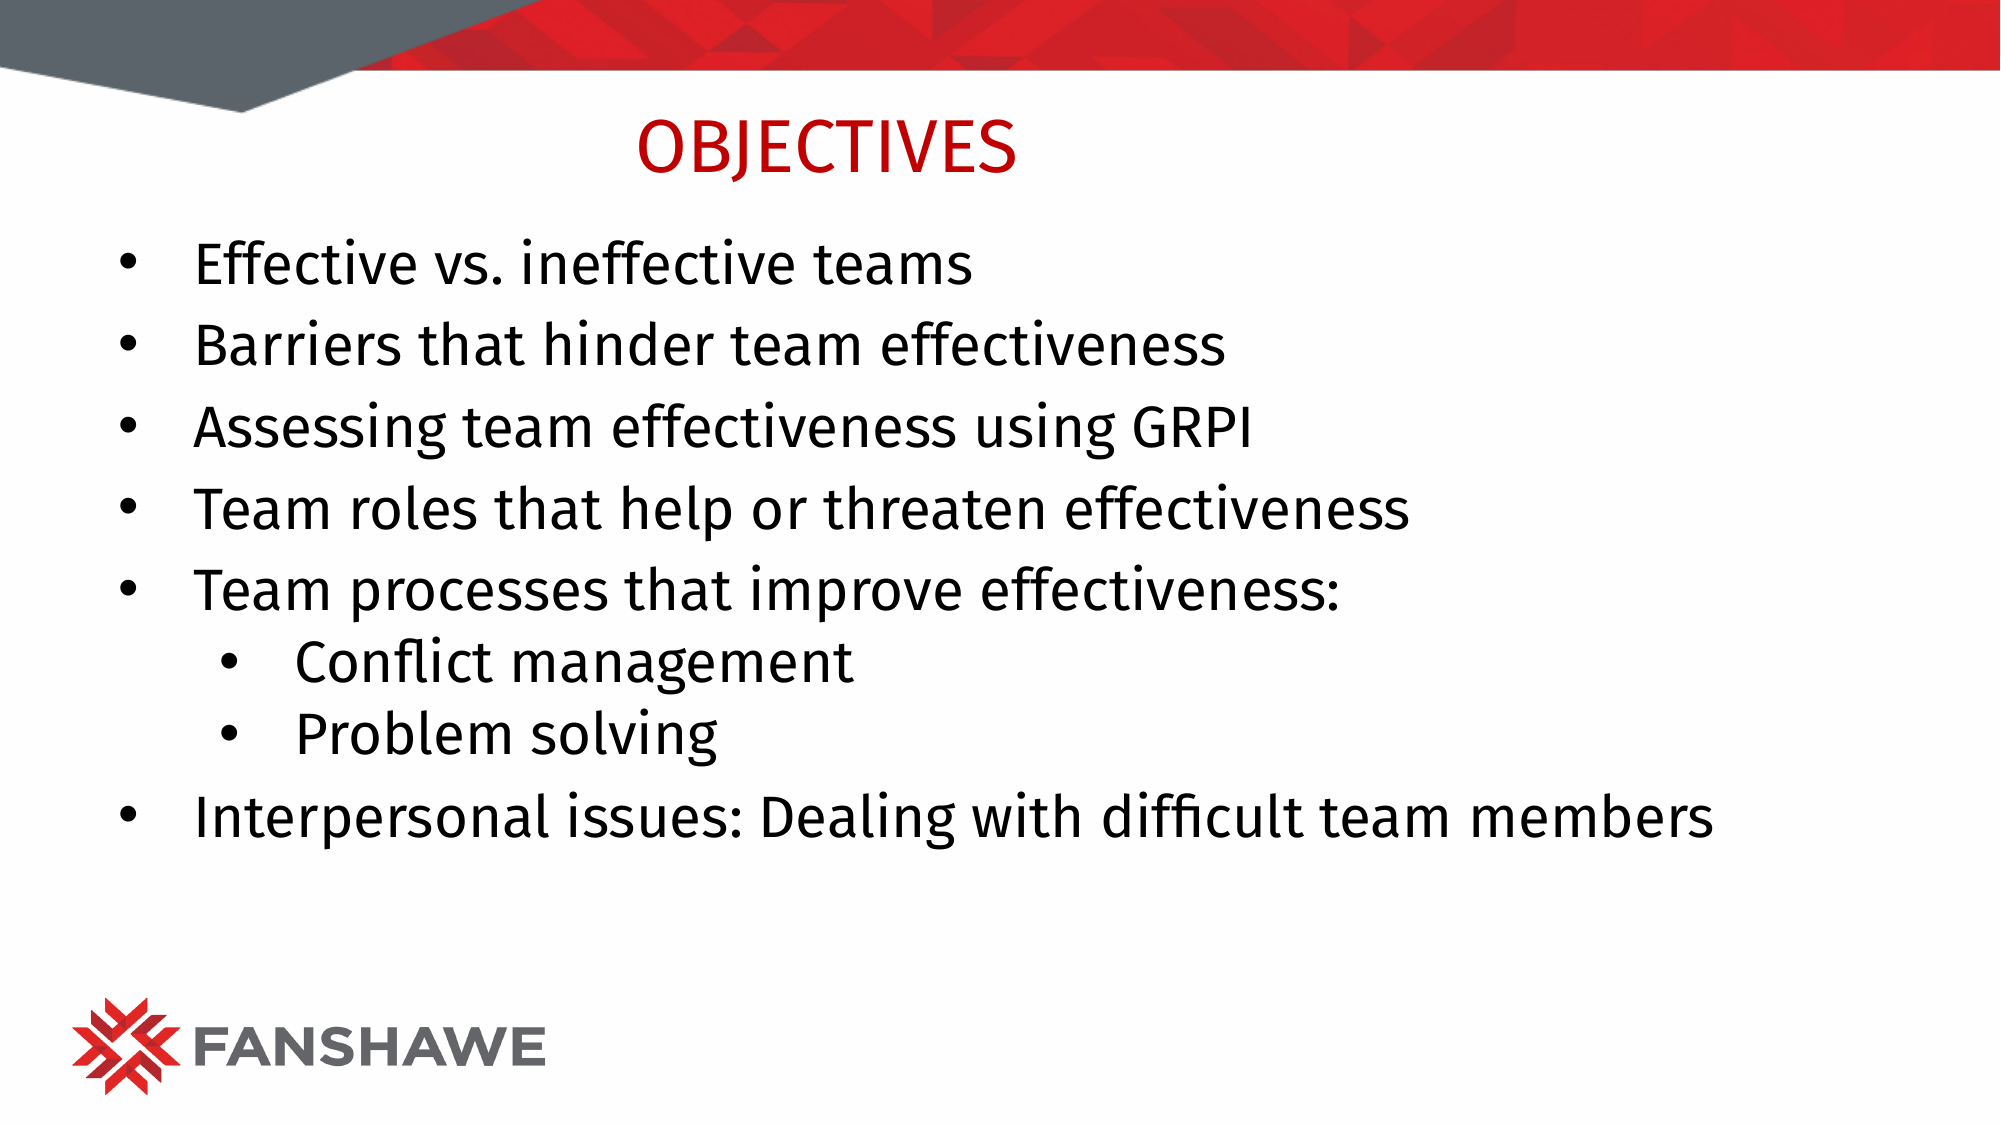

# Objectives
Effective vs. ineffective teams
Barriers that hinder team effectiveness
Assessing team effectiveness using GRPI
Team roles that help or threaten effectiveness
Team processes that improve effectiveness:
Conflict management
Problem solving
Interpersonal issues: Dealing with difficult team members